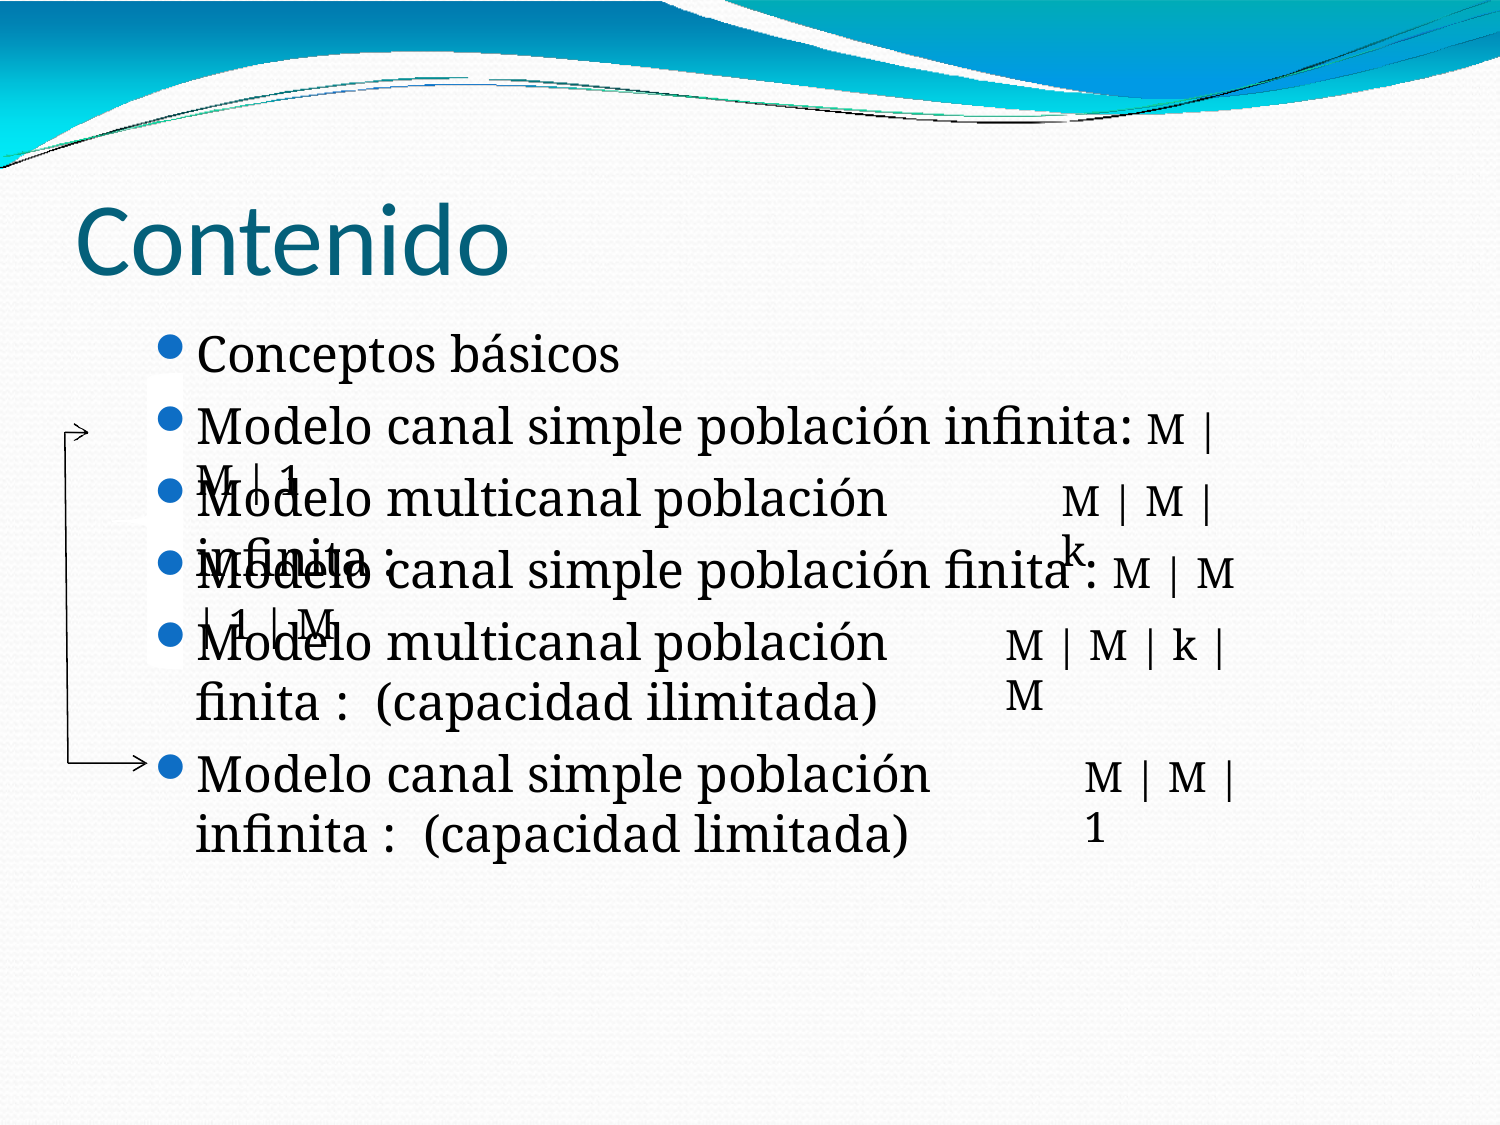

# Contenido
Conceptos básicos
Modelo canal simple población infinita: M | M | 1

Modelo multicanal población infinita :
M | M | k
Modelo canal simple población finita : M | M | 1 | M
Modelo multicanal población finita :  (capacidad ilimitada)
Modelo canal simple población infinita :  (capacidad limitada)
M | M | k | M
M | M | 1